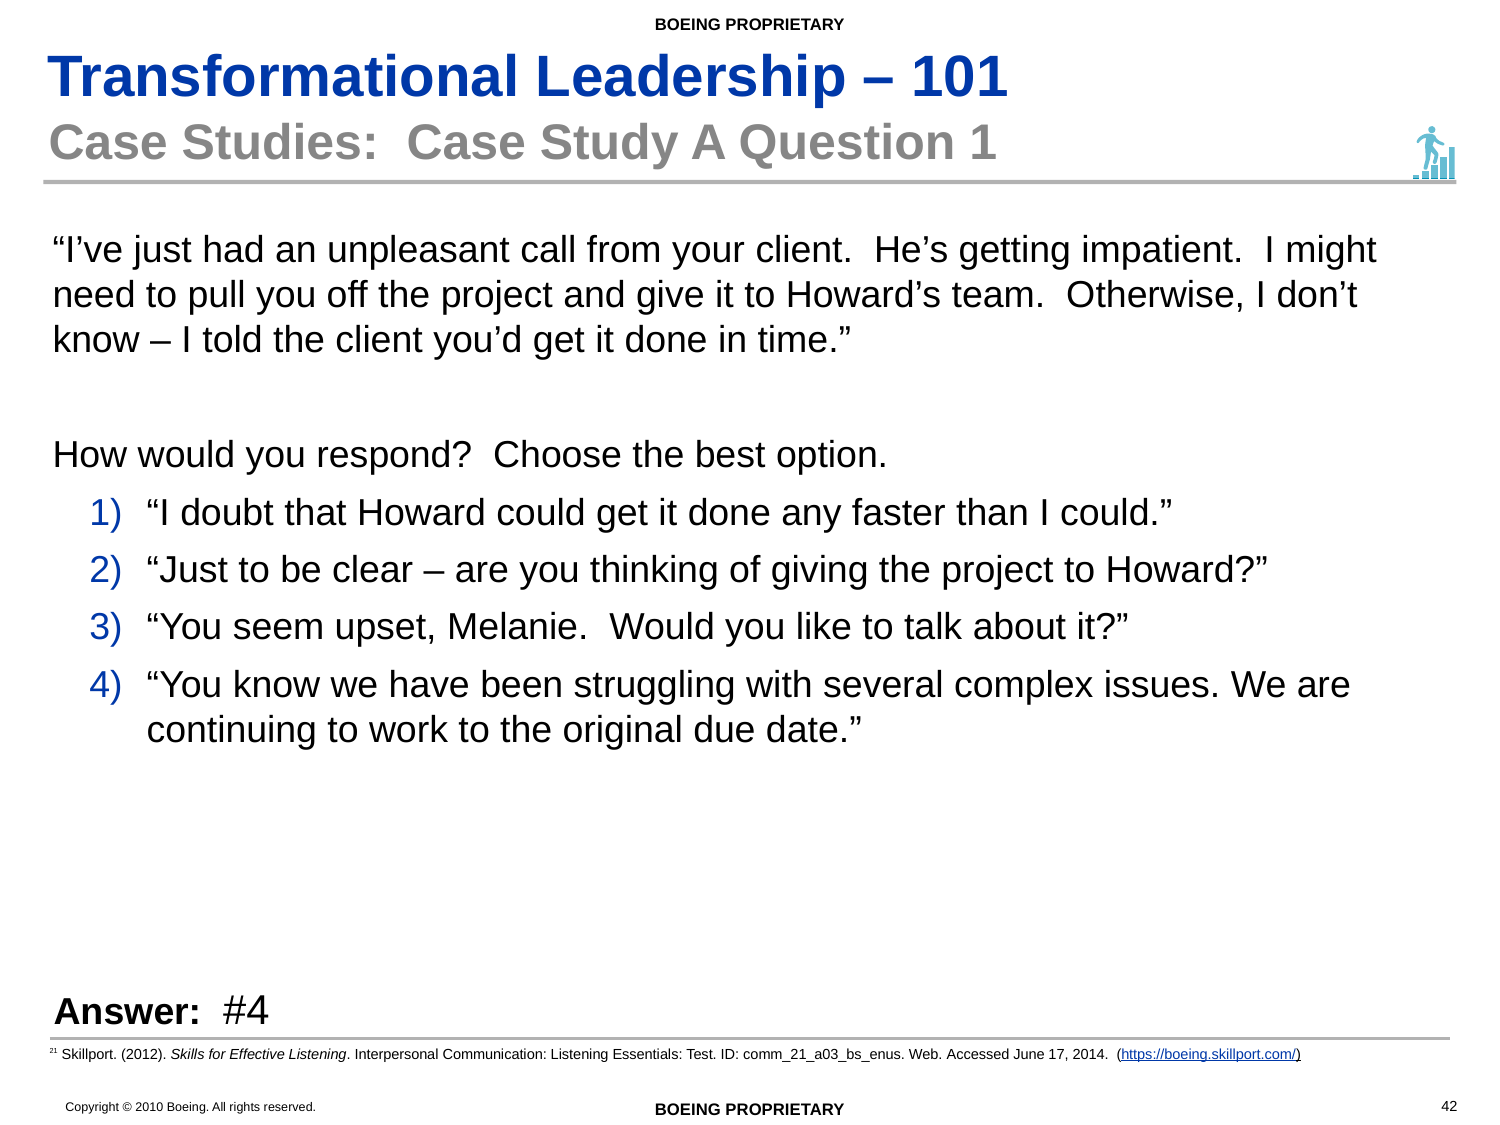

# Case Studies:  Case Study A Question 1
“I’ve just had an unpleasant call from your client.  He’s getting impatient.  I might need to pull you off the project and give it to Howard’s team.  Otherwise, I don’t know – I told the client you’d get it done in time.”

How would you respond?  Choose the best option.
“I doubt that Howard could get it done any faster than I could.”
“Just to be clear – are you thinking of giving the project to Howard?”
“You seem upset, Melanie.  Would you like to talk about it?”
“You know we have been struggling with several complex issues. We are continuing to work to the original due date.”

Answer:  #4
21 Skillport. (2012). Skills for Effective Listening. Interpersonal Communication: Listening Essentials: Test. ID: comm_21_a03_bs_enus. Web. Accessed June 17, 2014.  (https://boeing.skillport.com/)
42